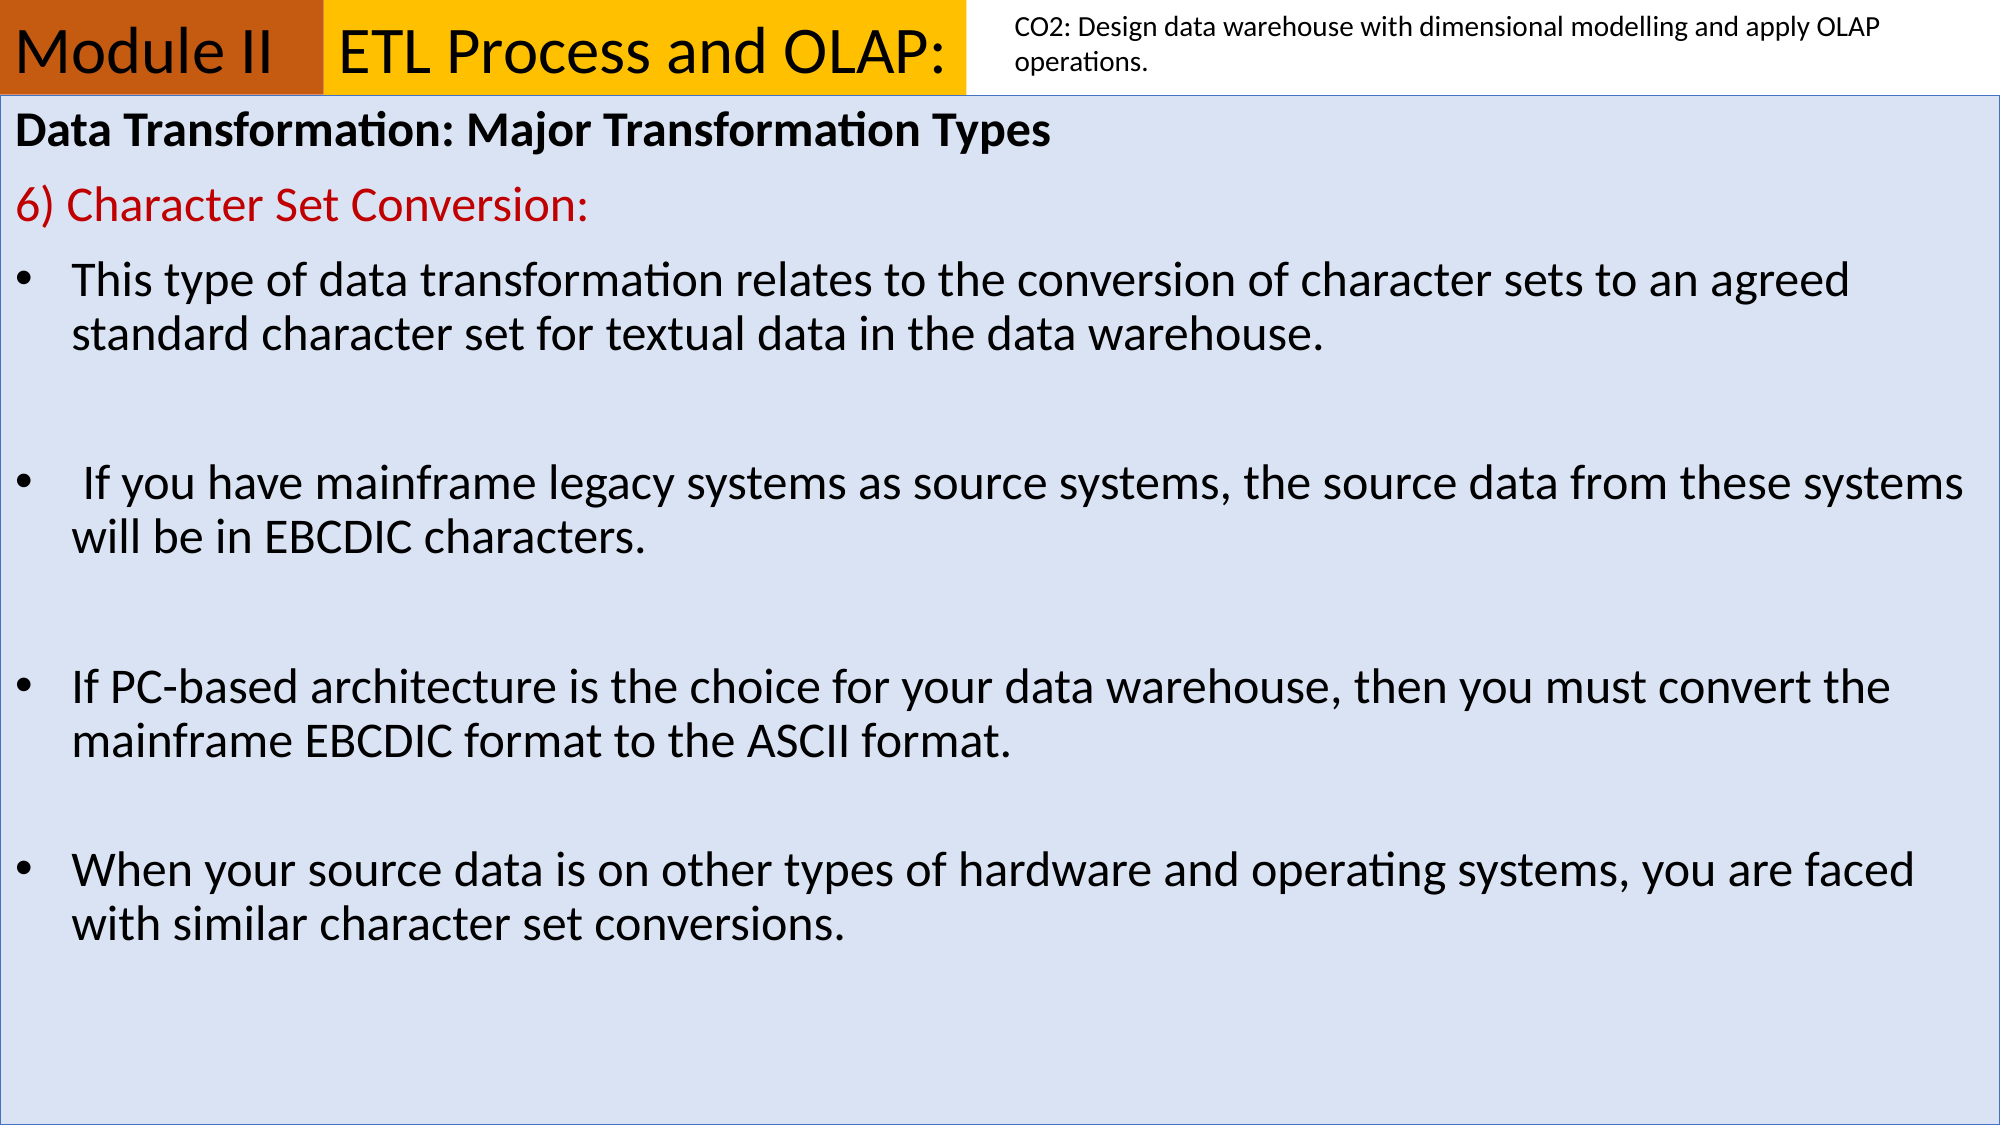

Module II
# ETL Process and OLAP:
CO2: Design data warehouse with dimensional modelling and apply OLAP operations.

Data Transformation: Major Transformation Types
6) Character Set Conversion:
This type of data transformation relates to the conversion of character sets to an agreed standard character set for textual data in the data warehouse.

 If you have mainframe legacy systems as source systems, the source data from these systems will be in EBCDIC characters.

If PC-based architecture is the choice for your data warehouse, then you must convert the mainframe EBCDIC format to the ASCII format.
When your source data is on other types of hardware and operating systems, you are faced with similar character set conversions.